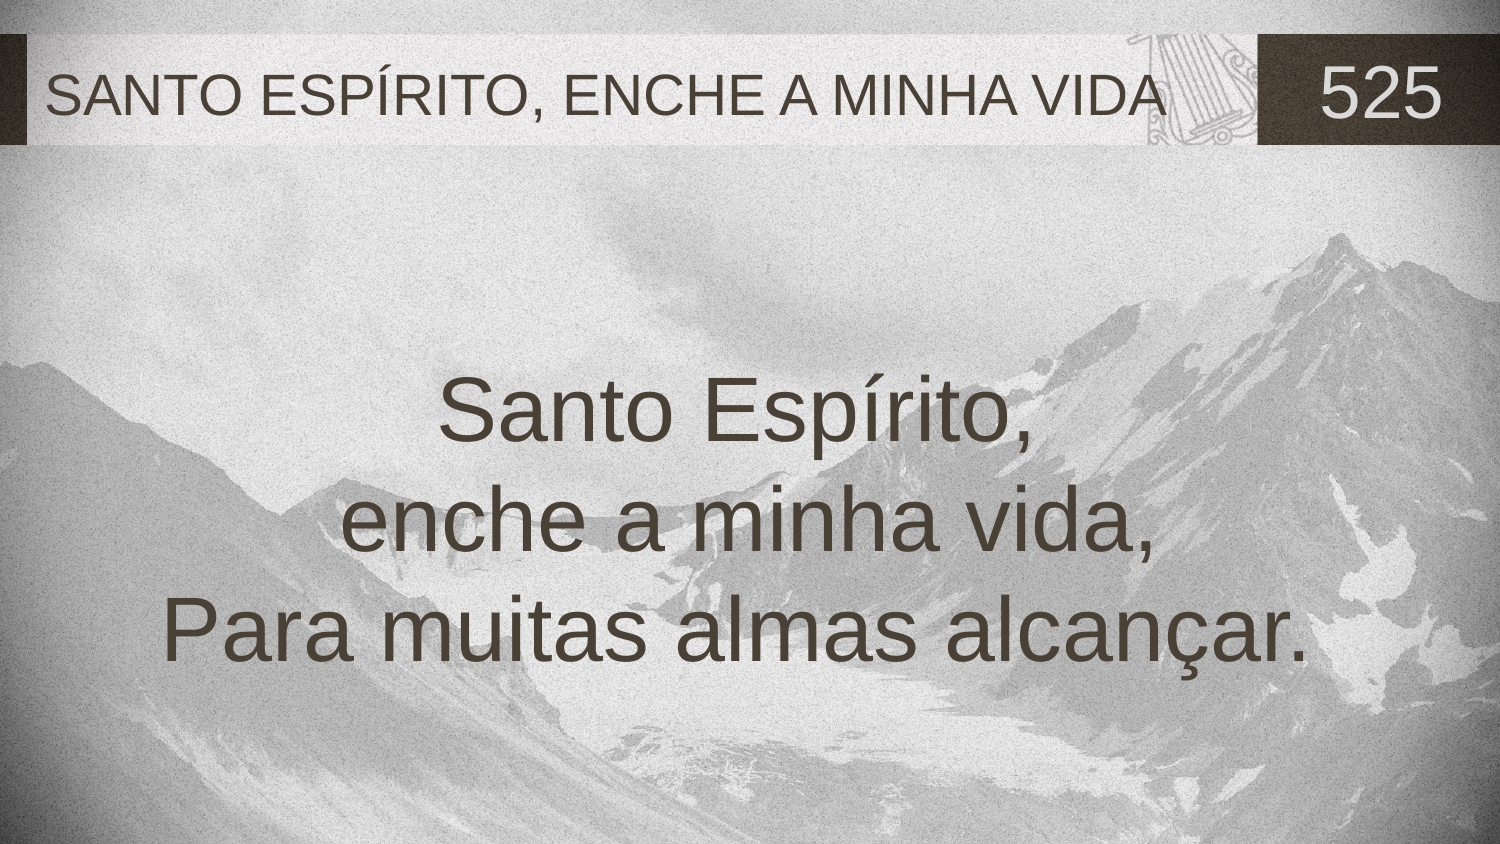

# SANTO ESPÍRITO, ENCHE A MINHA VIDA
525
Santo Espírito,
enche a minha vida,
Para muitas almas alcançar.